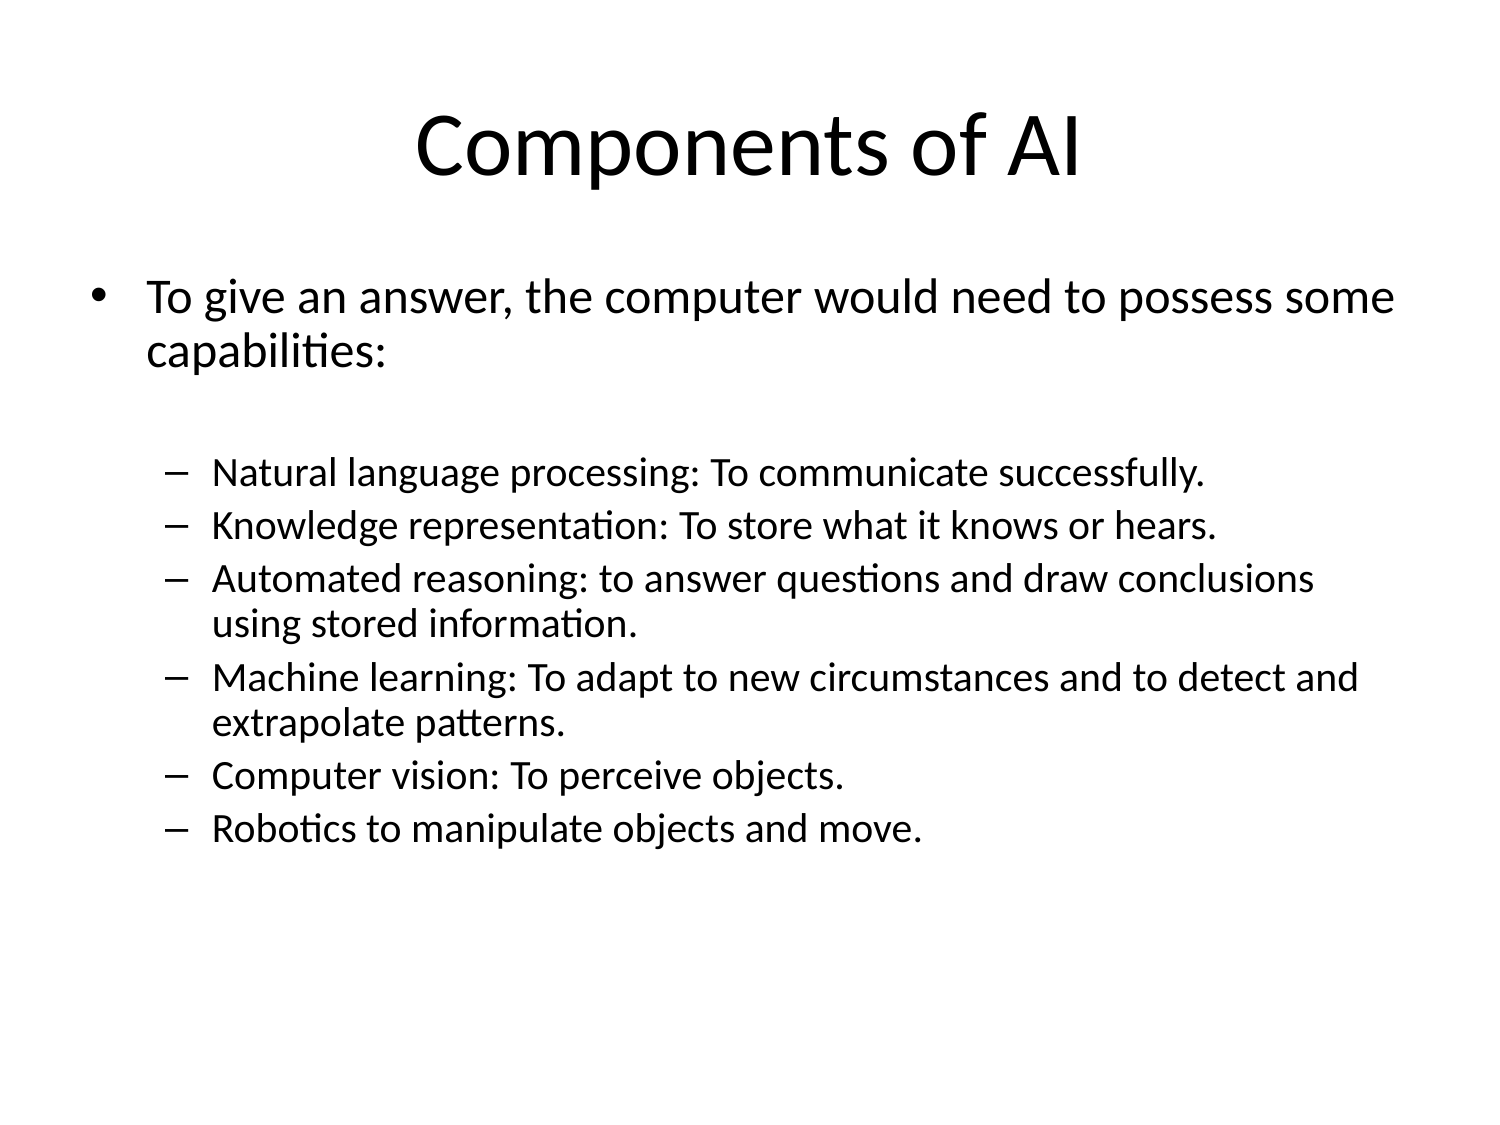

# Components of AI
To give an answer, the computer would need to possess some capabilities:

Natural language processing: To communicate successfully.
Knowledge representation: To store what it knows or hears.
Automated reasoning: to answer questions and draw conclusions using stored information.
Machine learning: To adapt to new circumstances and to detect and extrapolate patterns.
Computer vision: To perceive objects.
Robotics to manipulate objects and move.